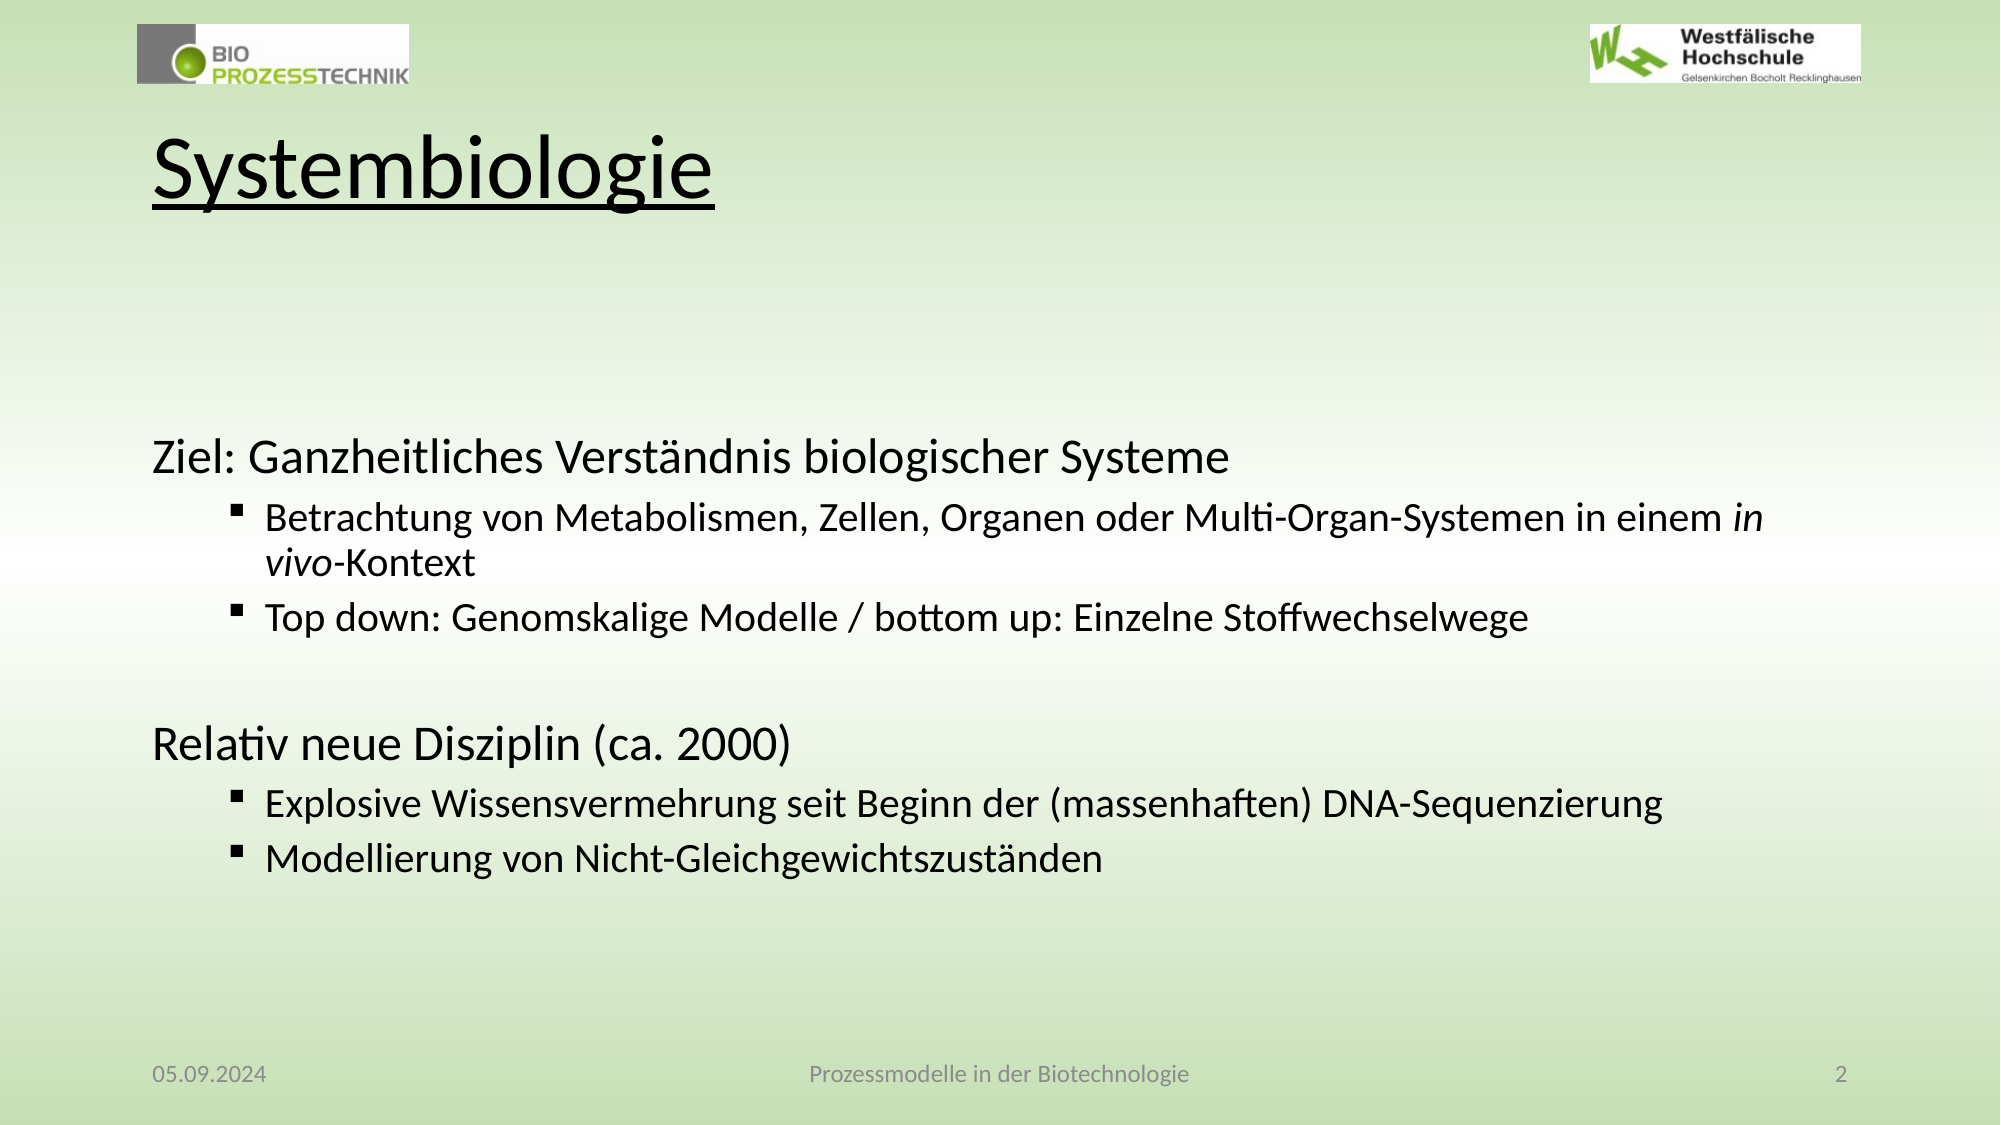

# Systembiologie
Ziel: Ganzheitliches Verständnis biologischer Systeme
Betrachtung von Metabolismen, Zellen, Organen oder Multi-Organ-Systemen in einem in vivo-Kontext
Top down: Genomskalige Modelle / bottom up: Einzelne Stoffwechselwege

Relativ neue Disziplin (ca. 2000)
Explosive Wissensvermehrung seit Beginn der (massenhaften) DNA-Sequenzierung
Modellierung von Nicht-Gleichgewichtszuständen
05.09.2024
Prozessmodelle in der Biotechnologie
2